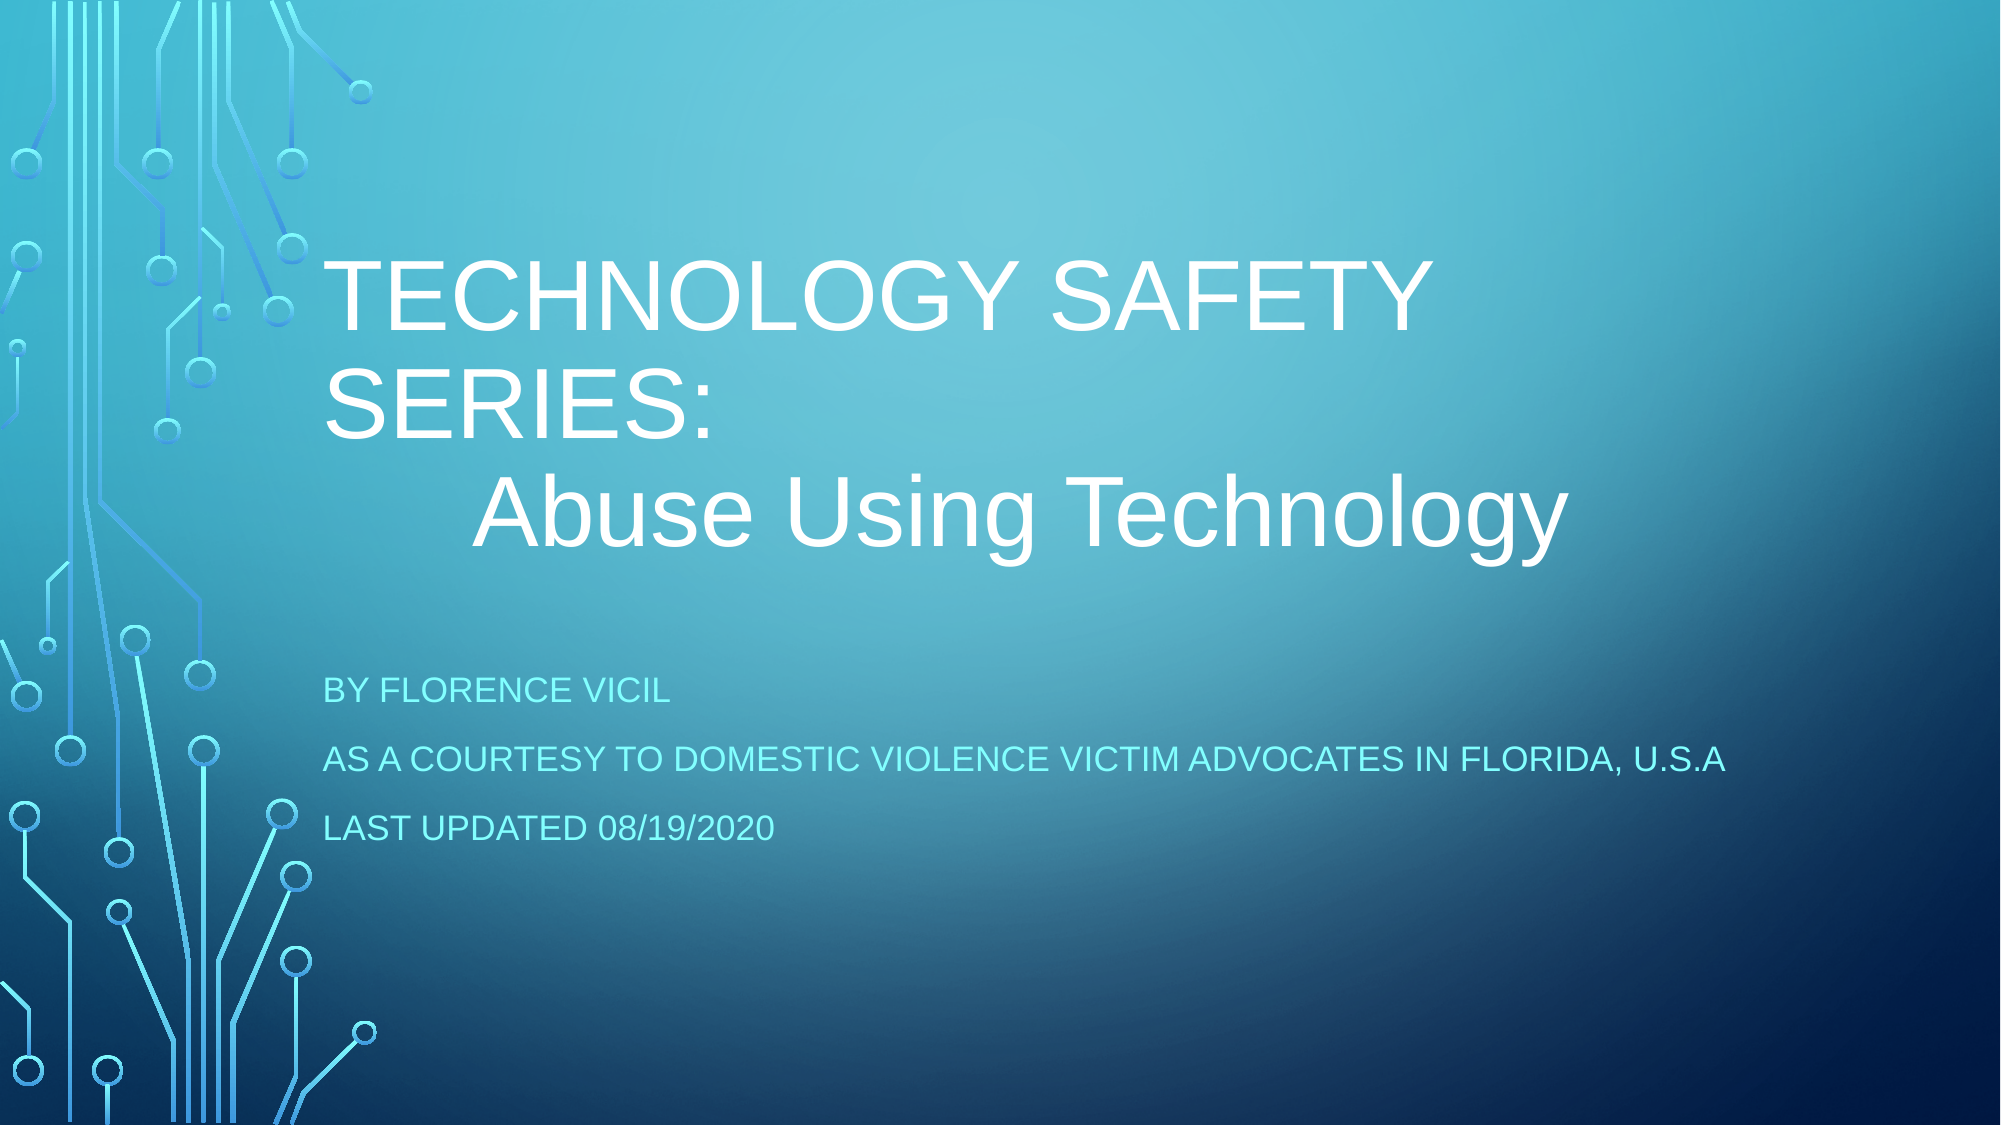

# Technology Safety Series: Abuse Using Technology

By Florence vicil
As a courtesy to domestic violence victim advocates in florida, U.S.A
Last updated 08/19/2020